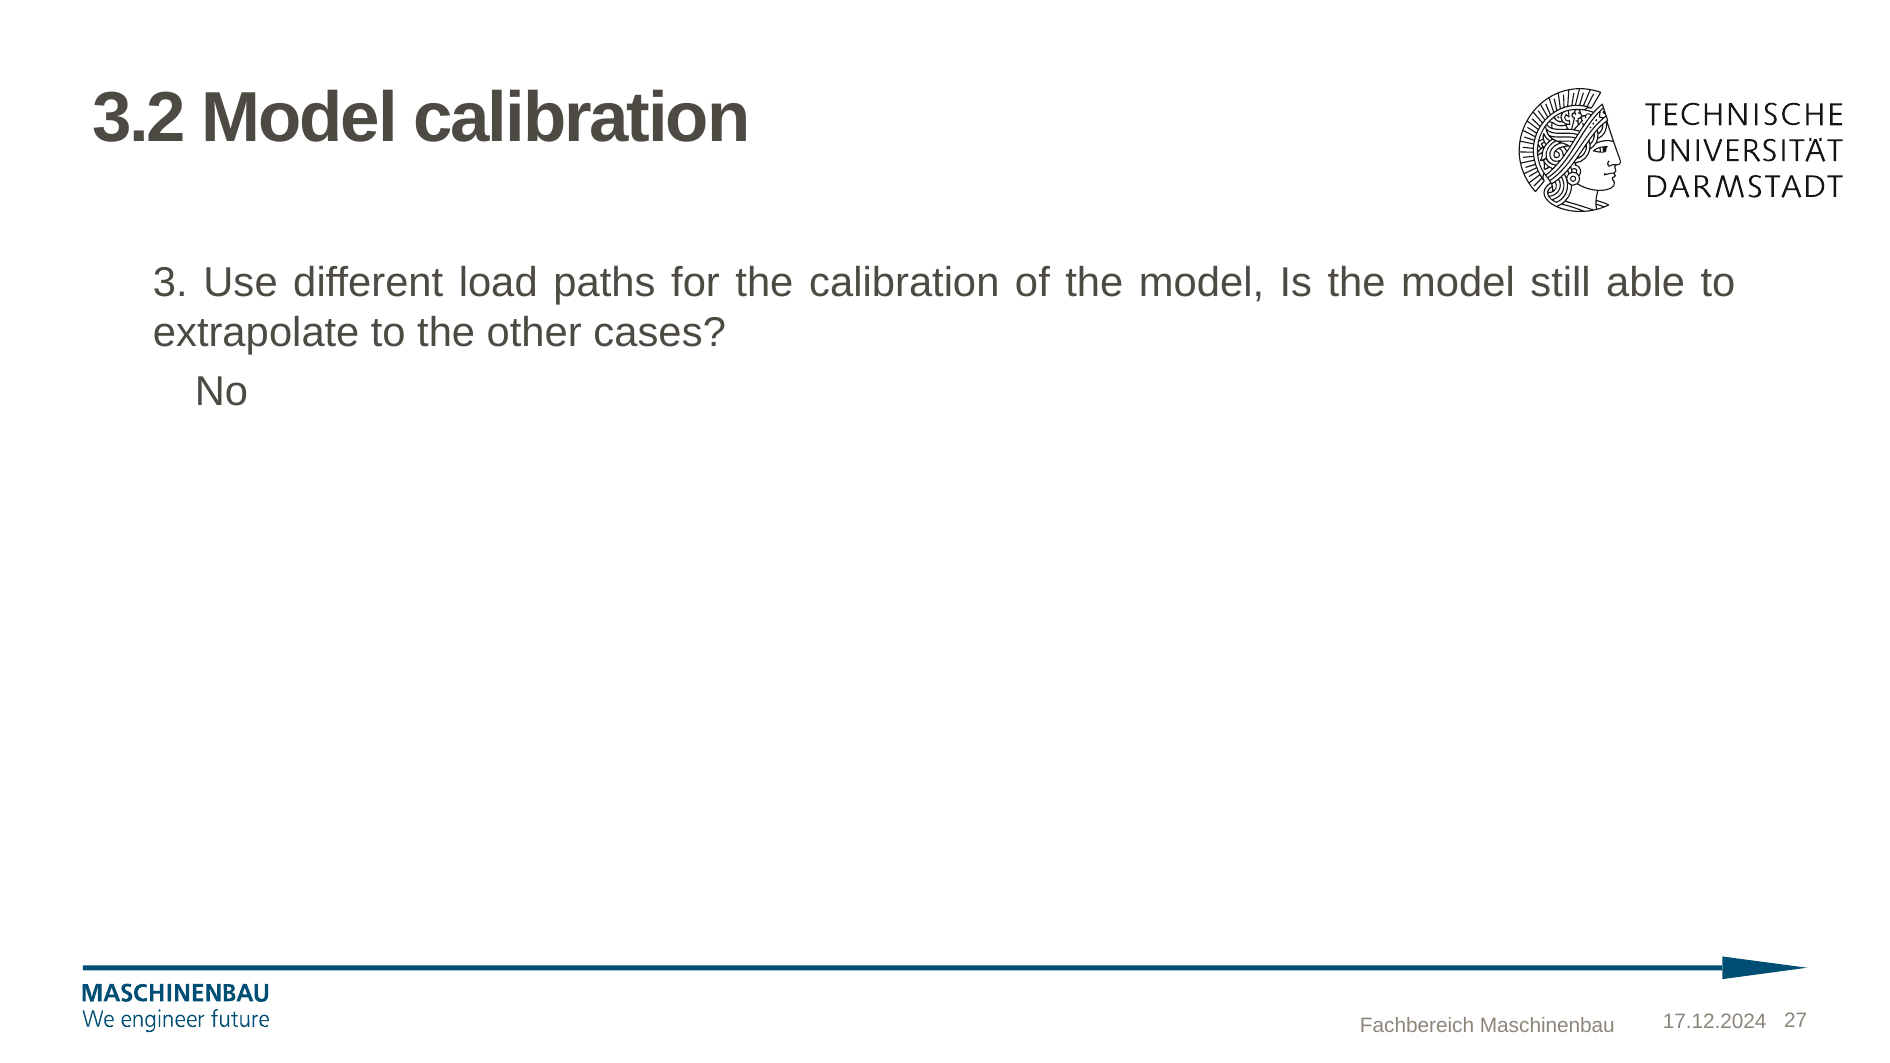

# 3.2 Model calibration

3. Use different load paths for the calibration of the model, Is the model still able to extrapolate to the other cases?
 No

Fachbereich Maschinenbau
17.12.2024
27